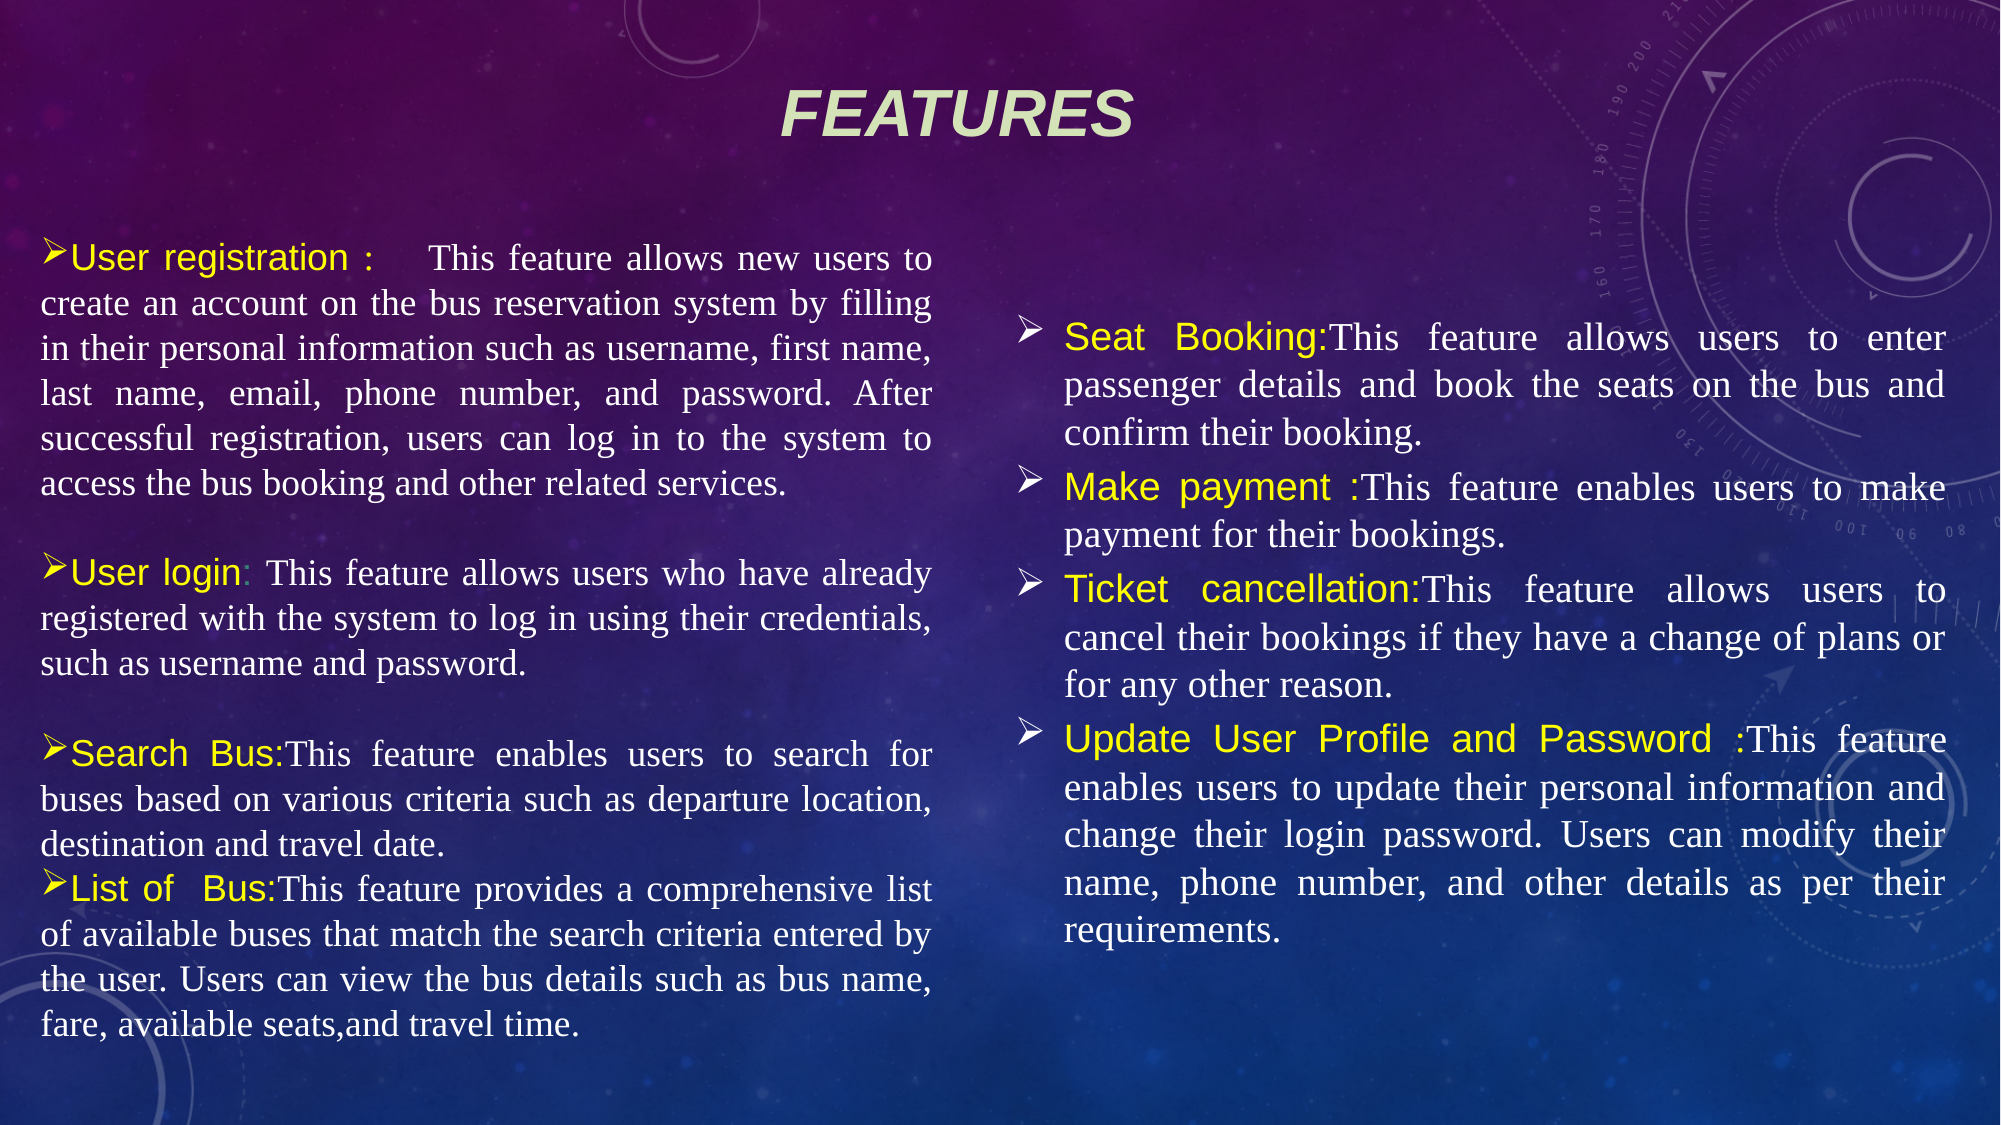

# FEATURES
User registration :    This feature allows new users to create an account on the bus reservation system by filling in their personal information such as username, first name, last name, email, phone number, and password. After successful registration, users can log in to the system to access the bus booking and other related services.

User login: This feature allows users who have already registered with the system to log in using their credentials, such as username and password.
Seat Booking:This feature allows users to enter passenger details and book the seats on the bus and confirm their booking.
Make payment :This feature enables users to make payment for their bookings.
Ticket cancellation:This feature allows users to cancel their bookings if they have a change of plans or for any other reason.
Update User Profile and Password :This feature enables users to update their personal information and change their login password. Users can modify their name, phone number, and other details as per their requirements.
Search Bus:This feature enables users to search for buses based on various criteria such as departure location, destination and travel date.
List of  Bus:This feature provides a comprehensive list of available buses that match the search criteria entered by the user. Users can view the bus details such as bus name, fare, available seats,and travel time.